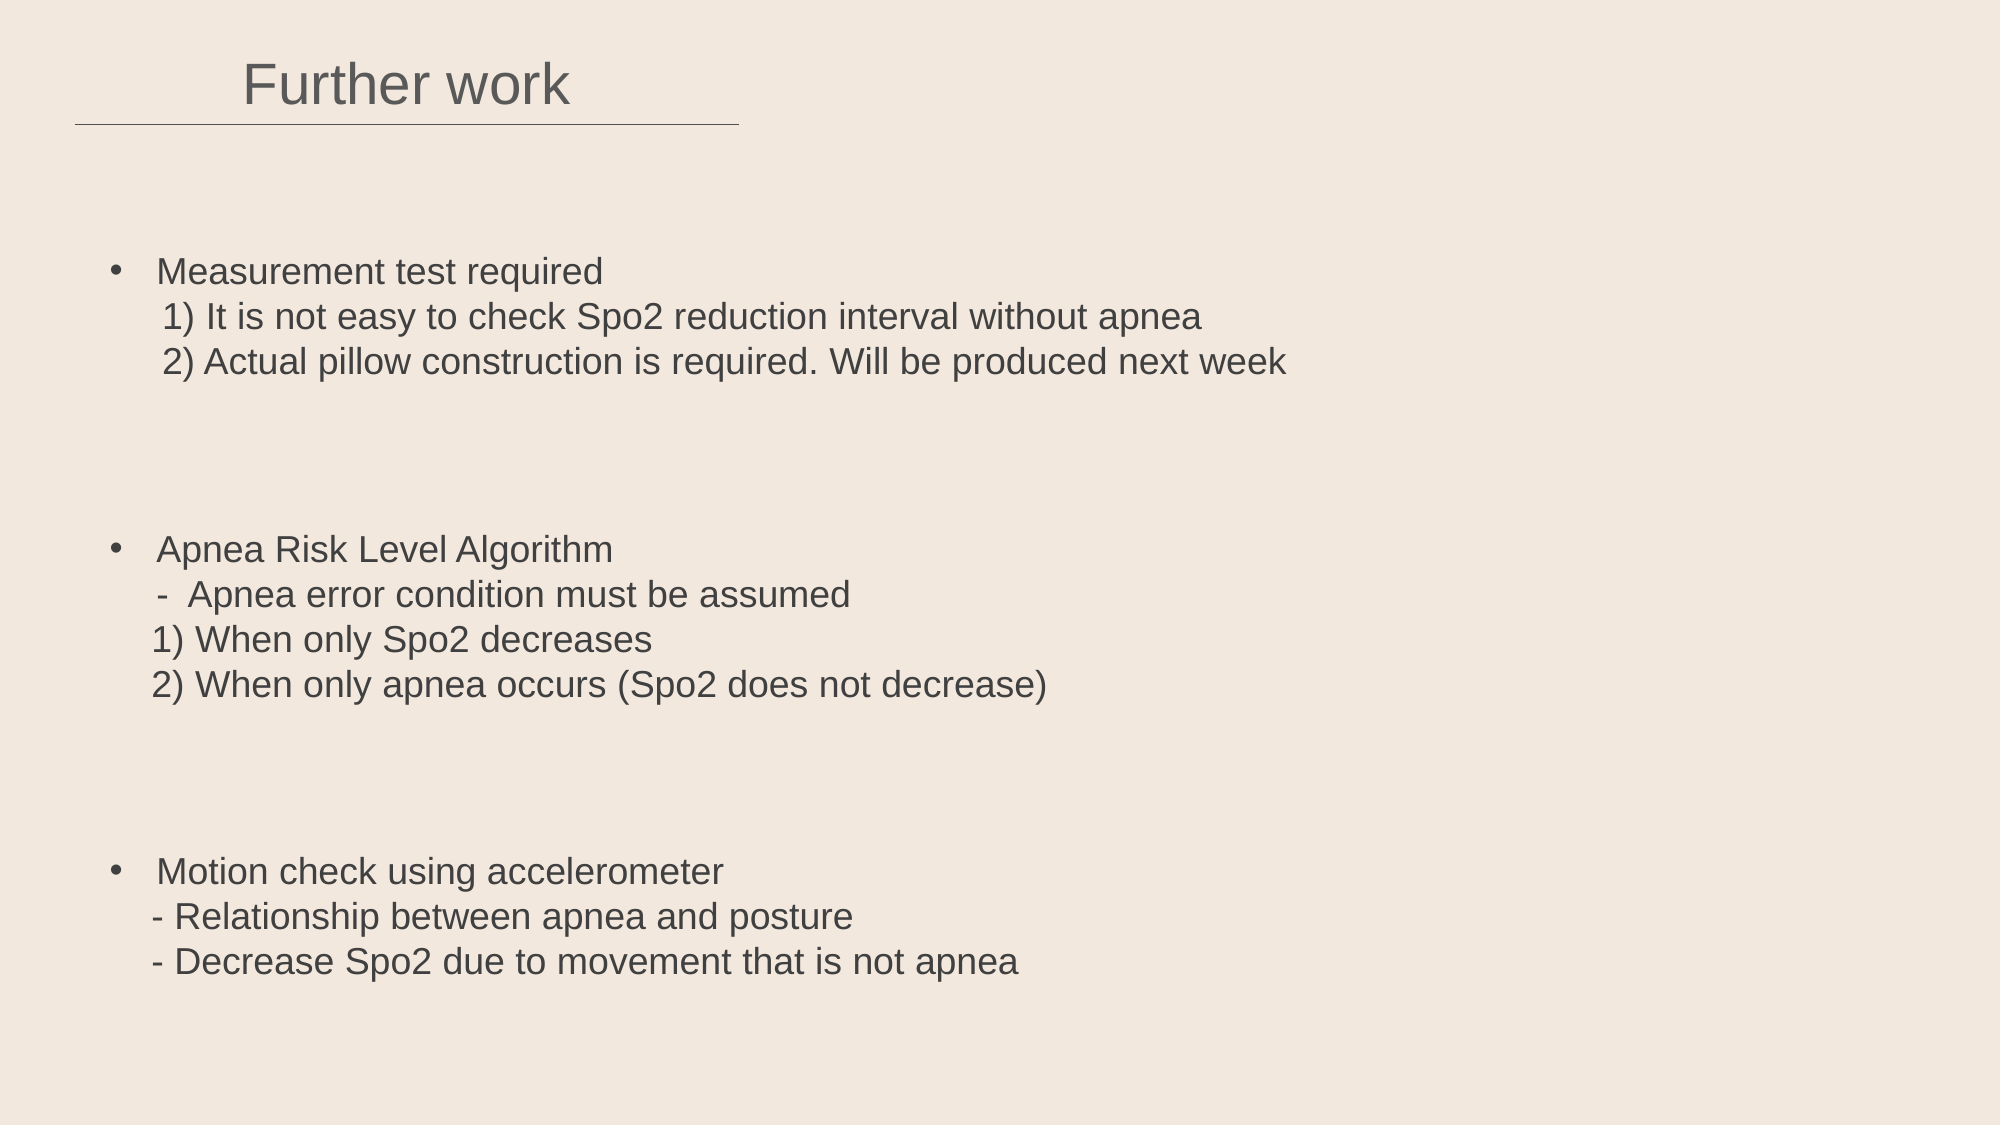

Further work

Measurement test required
     1) It is not easy to check Spo2 reduction interval without apnea
     2) Actual pillow construction is required. Will be produced next week
Apnea Risk Level Algorithm
-  Apnea error condition must be assumed
    1) When only Spo2 decreases
    2) When only apnea occurs (Spo2 does not decrease)
Motion check using accelerometer
    - Relationship between apnea and posture
    - Decrease Spo2 due to movement that is not apnea